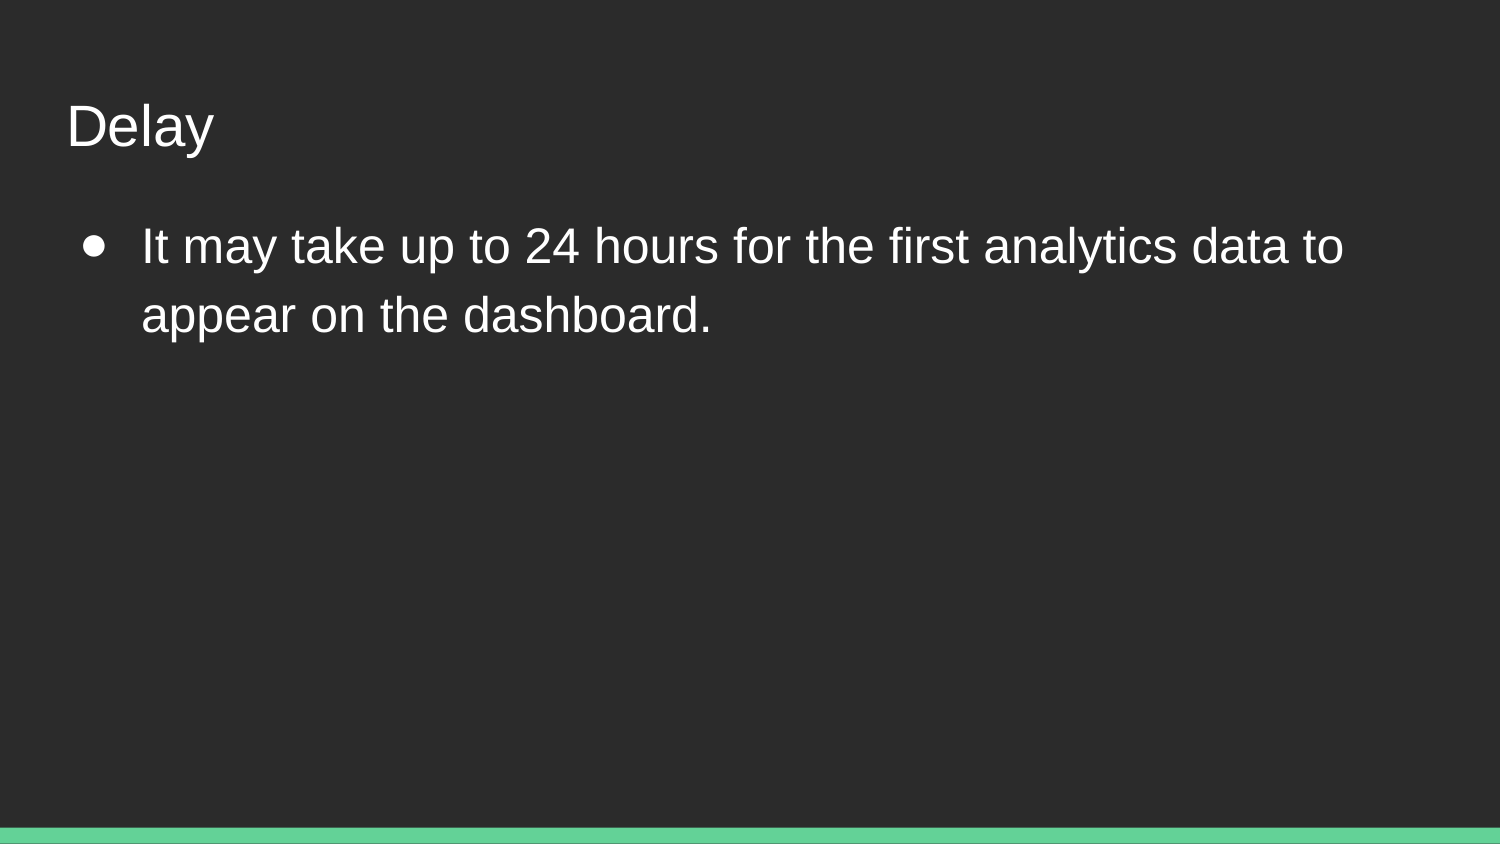

# Delay
It may take up to 24 hours for the first analytics data to appear on the dashboard.